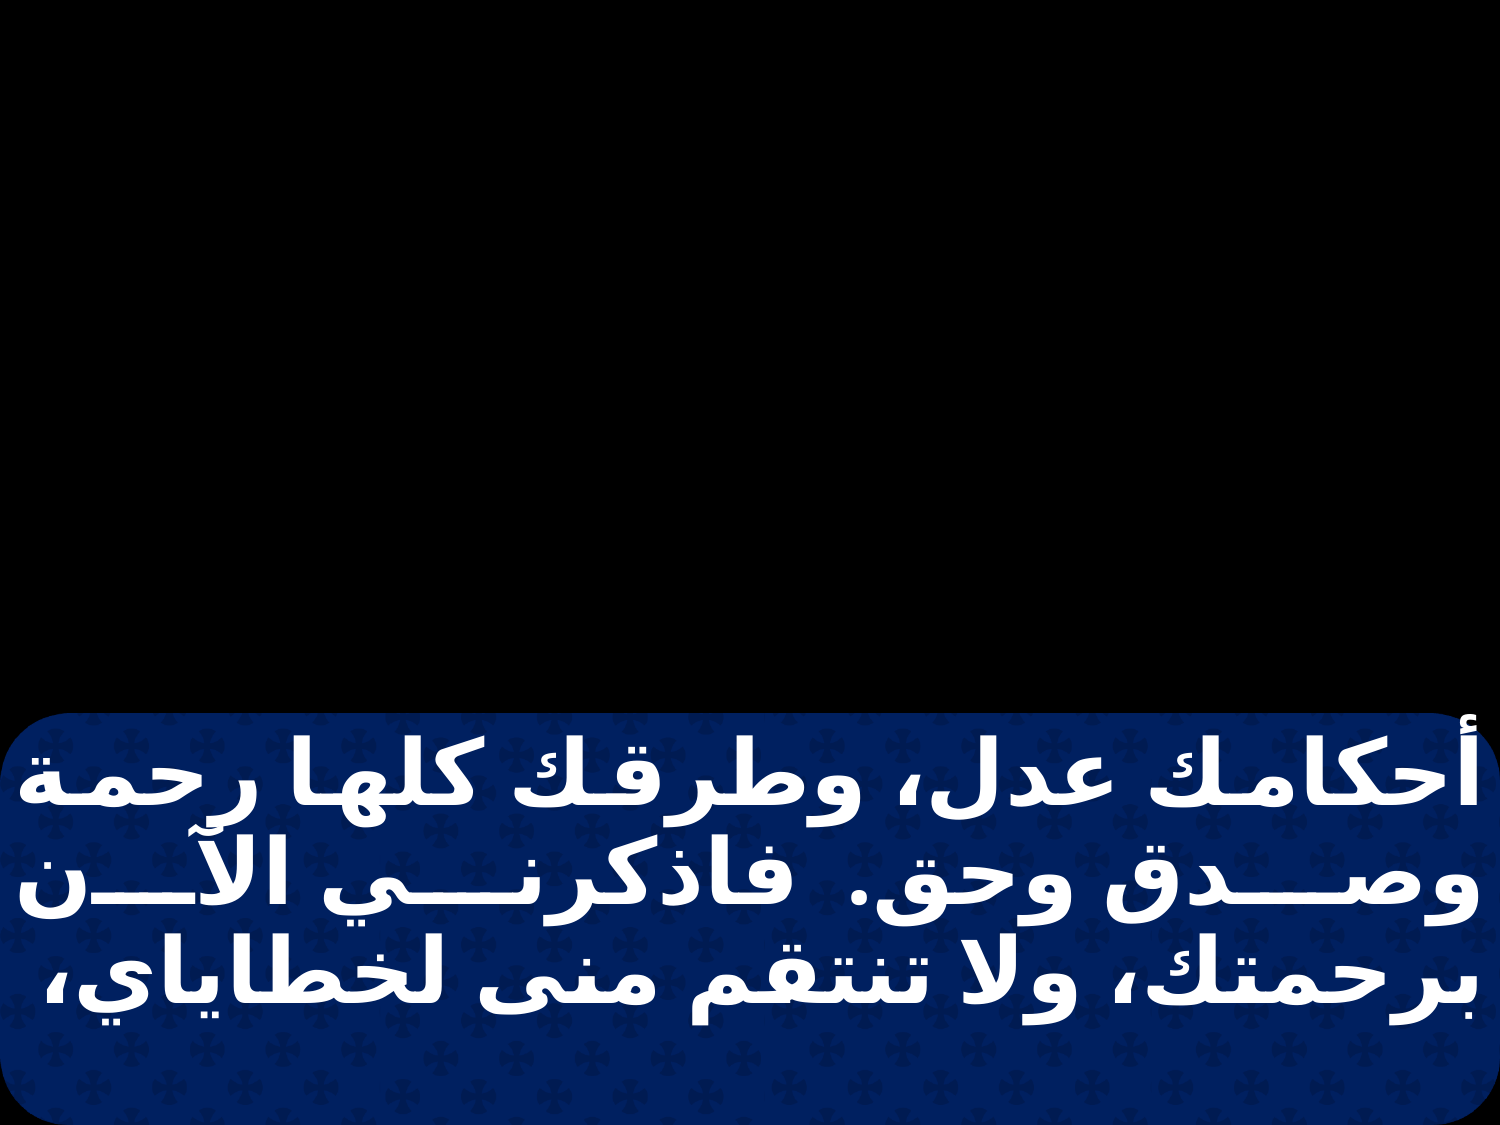

أحكامك عدل، وطرقك كلها رحمة وصدق وحق.  فاذكرني الآن برحمتك، ولا تنتقم منى لخطاياي،